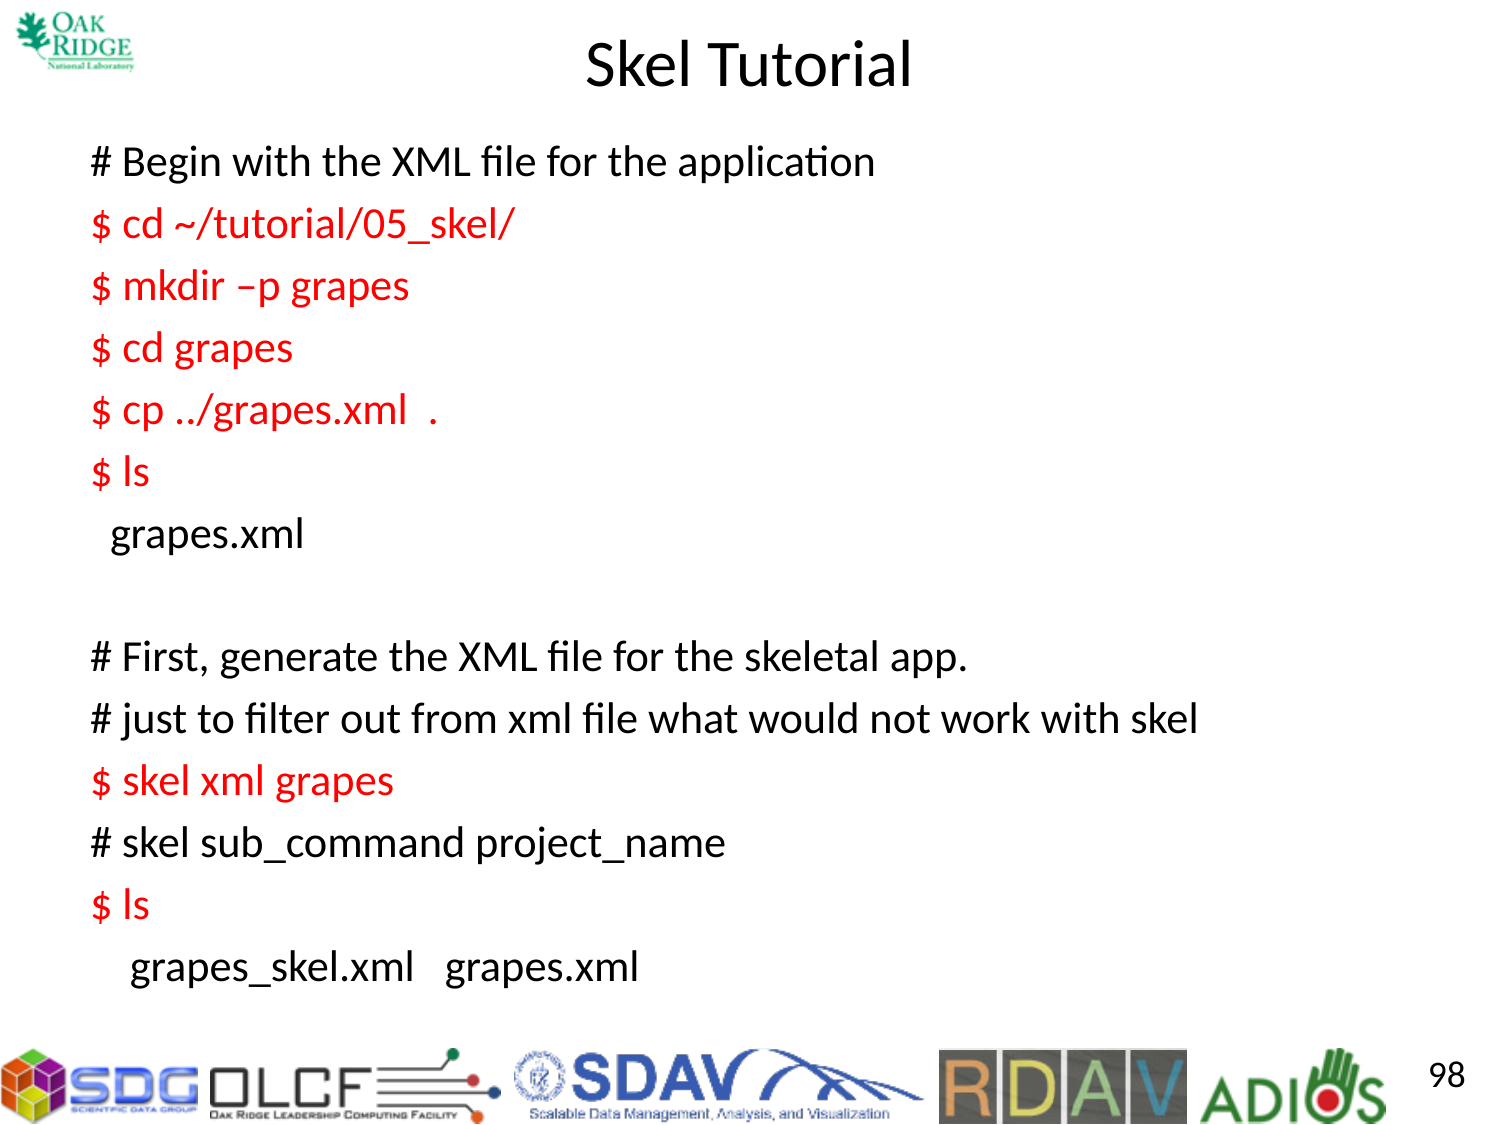

# Skel Tutorial
# Begin with the XML file for the application
$ cd ~/tutorial/05_skel/
$ mkdir –p grapes
$ cd grapes
$ cp ../grapes.xml  .
$ ls
  grapes.xml

# First, generate the XML file for the skeletal app.
# just to filter out from xml file what would not work with skel
$ skel xml grapes
# skel sub_command project_name
$ ls
    grapes_skel.xml   grapes.xml
98